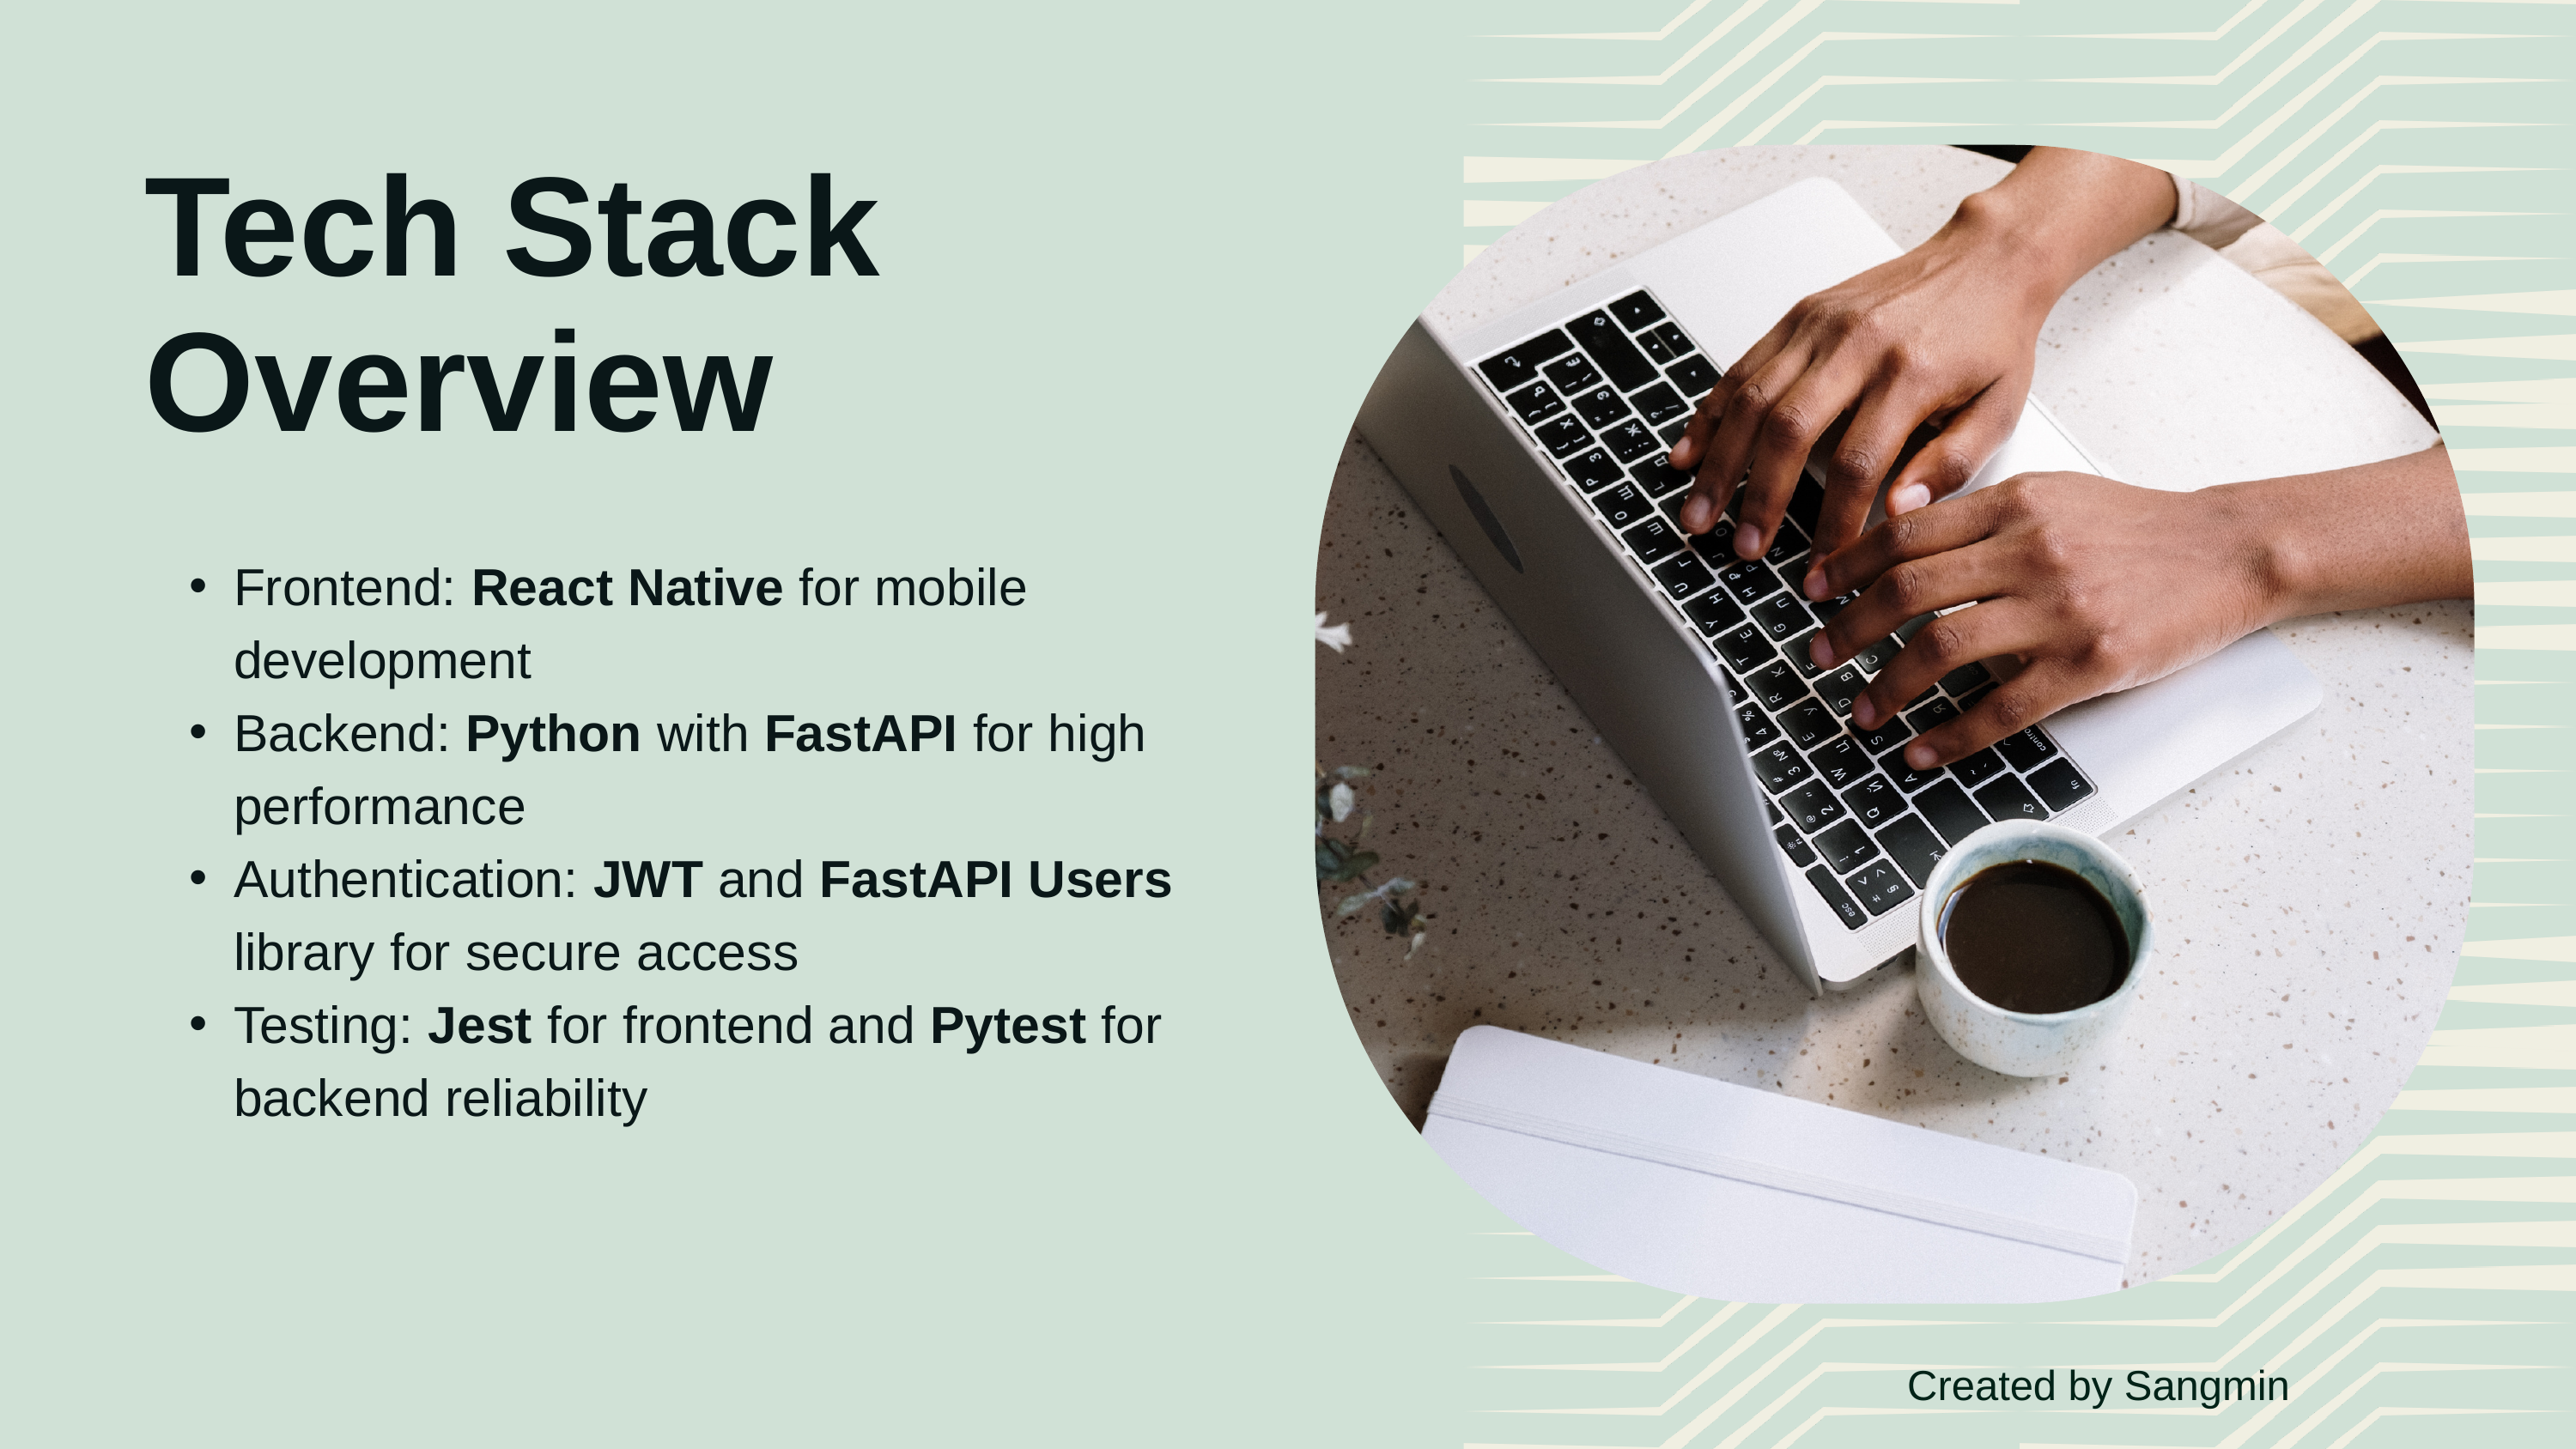

Tech Stack Overview
Frontend: React Native for mobile development
Backend: Python with FastAPI for high performance
Authentication: JWT and FastAPI Users library for secure access
Testing: Jest for frontend and Pytest for backend reliability

Created by Sangmin